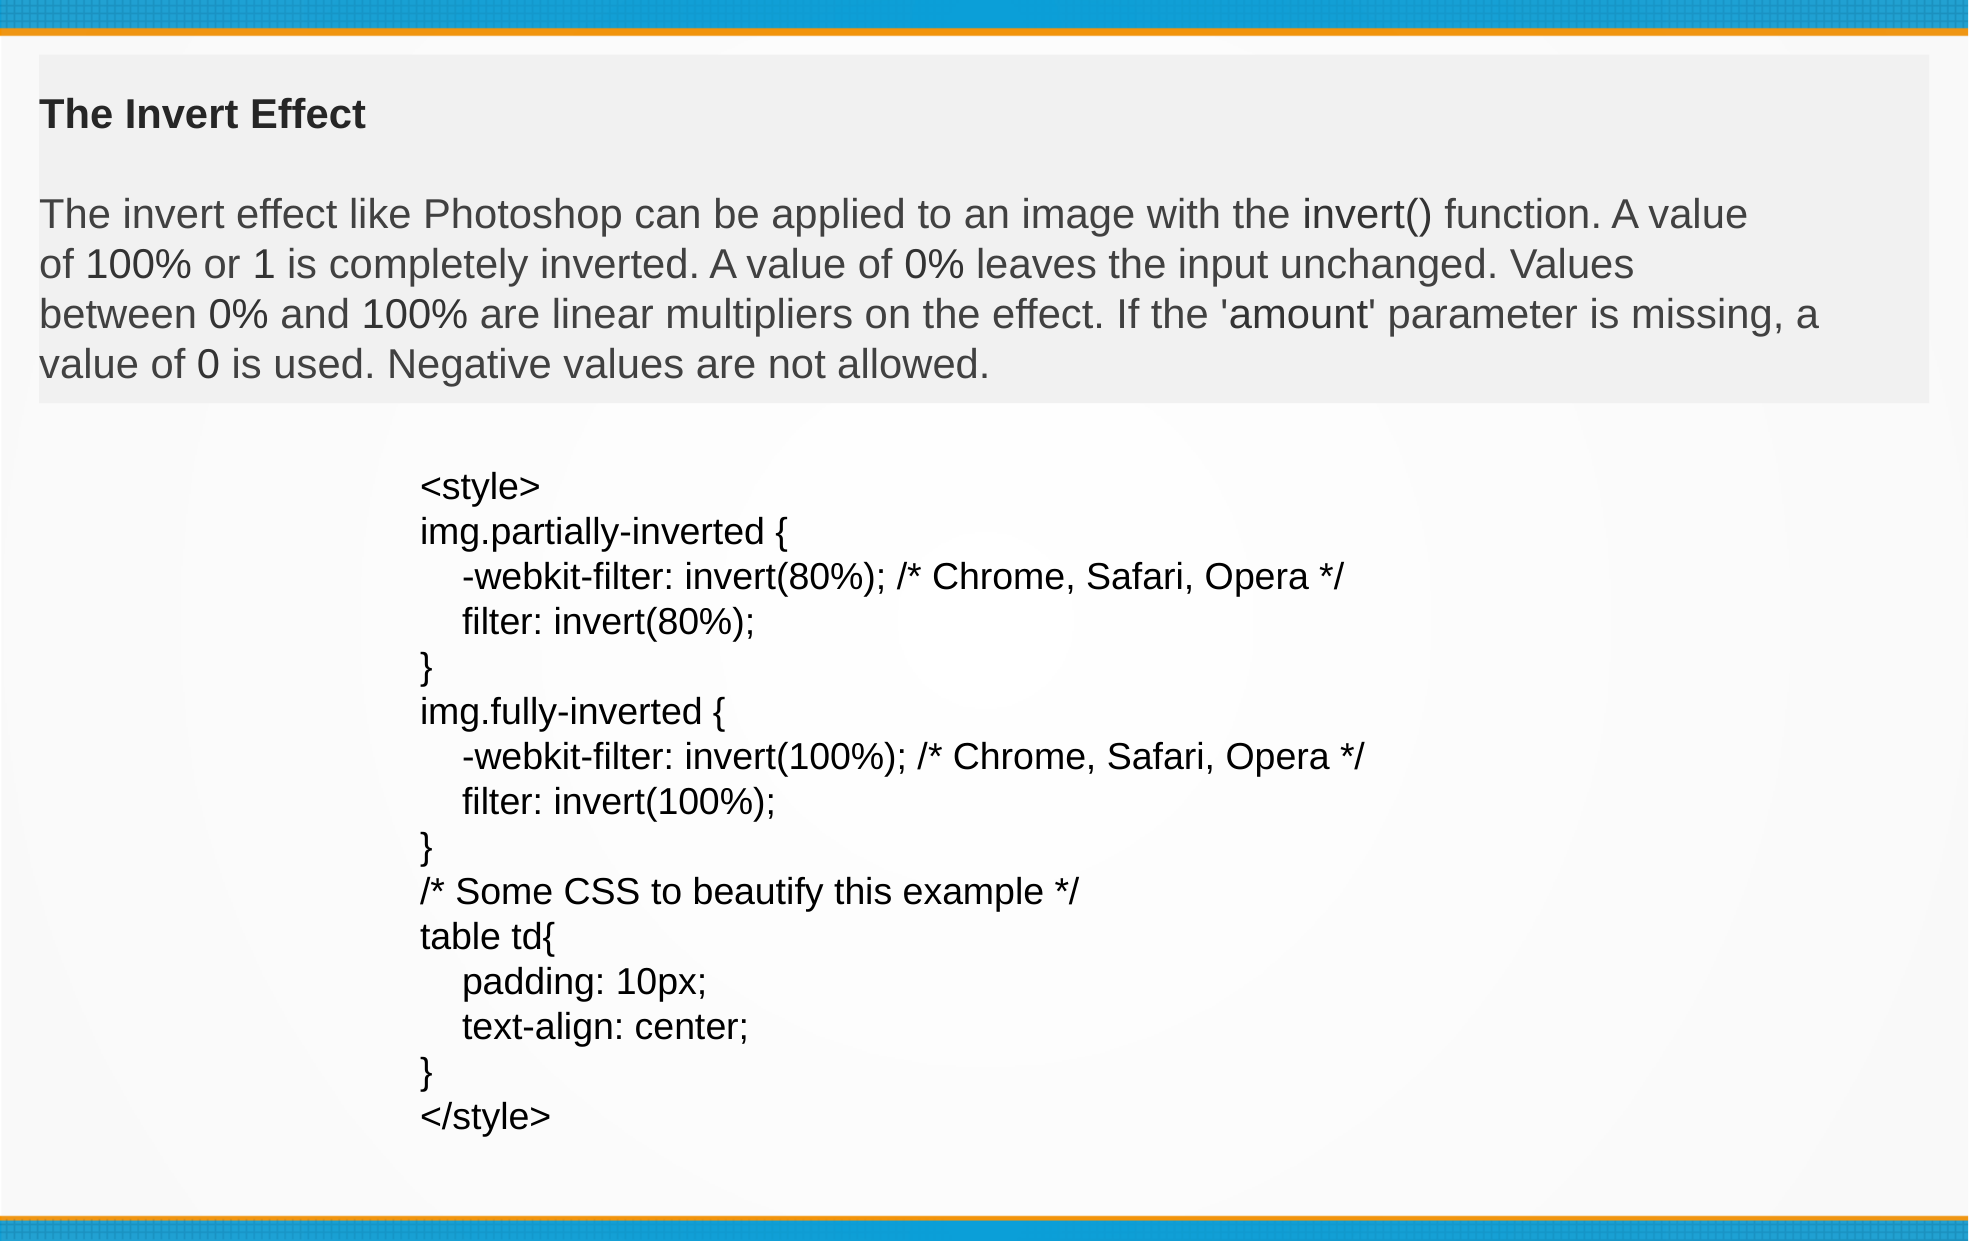

The Invert Effect

The invert effect like Photoshop can be applied to an image with the invert() function. A value of 100% or 1 is completely inverted. A value of 0% leaves the input unchanged. Values between 0% and 100% are linear multipliers on the effect. If the 'amount' parameter is missing, a value of 0 is used. Negative values are not allowed.
<style>
img.partially-inverted {
    -webkit-filter: invert(80%); /* Chrome, Safari, Opera */
    filter: invert(80%);
}
img.fully-inverted {
    -webkit-filter: invert(100%); /* Chrome, Safari, Opera */
    filter: invert(100%);
}
/* Some CSS to beautify this example */
table td{
    padding: 10px;
    text-align: center;
}
</style>